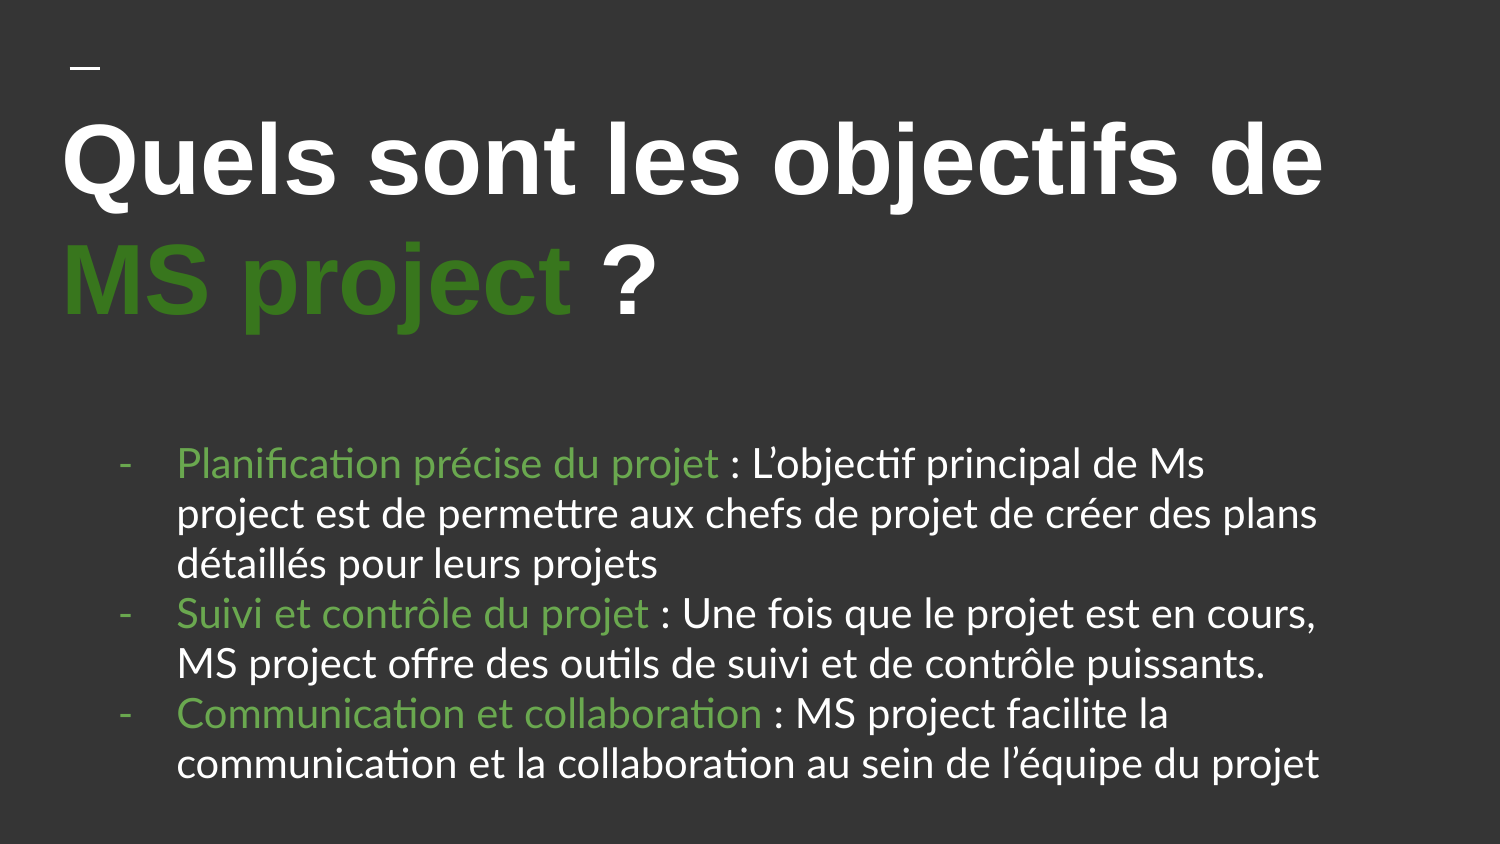

# Quels sont les objectifs de MS project ?
Planification précise du projet : L’objectif principal de Ms project est de permettre aux chefs de projet de créer des plans détaillés pour leurs projets
Suivi et contrôle du projet : Une fois que le projet est en cours, MS project offre des outils de suivi et de contrôle puissants.
Communication et collaboration : MS project facilite la communication et la collaboration au sein de l’équipe du projet